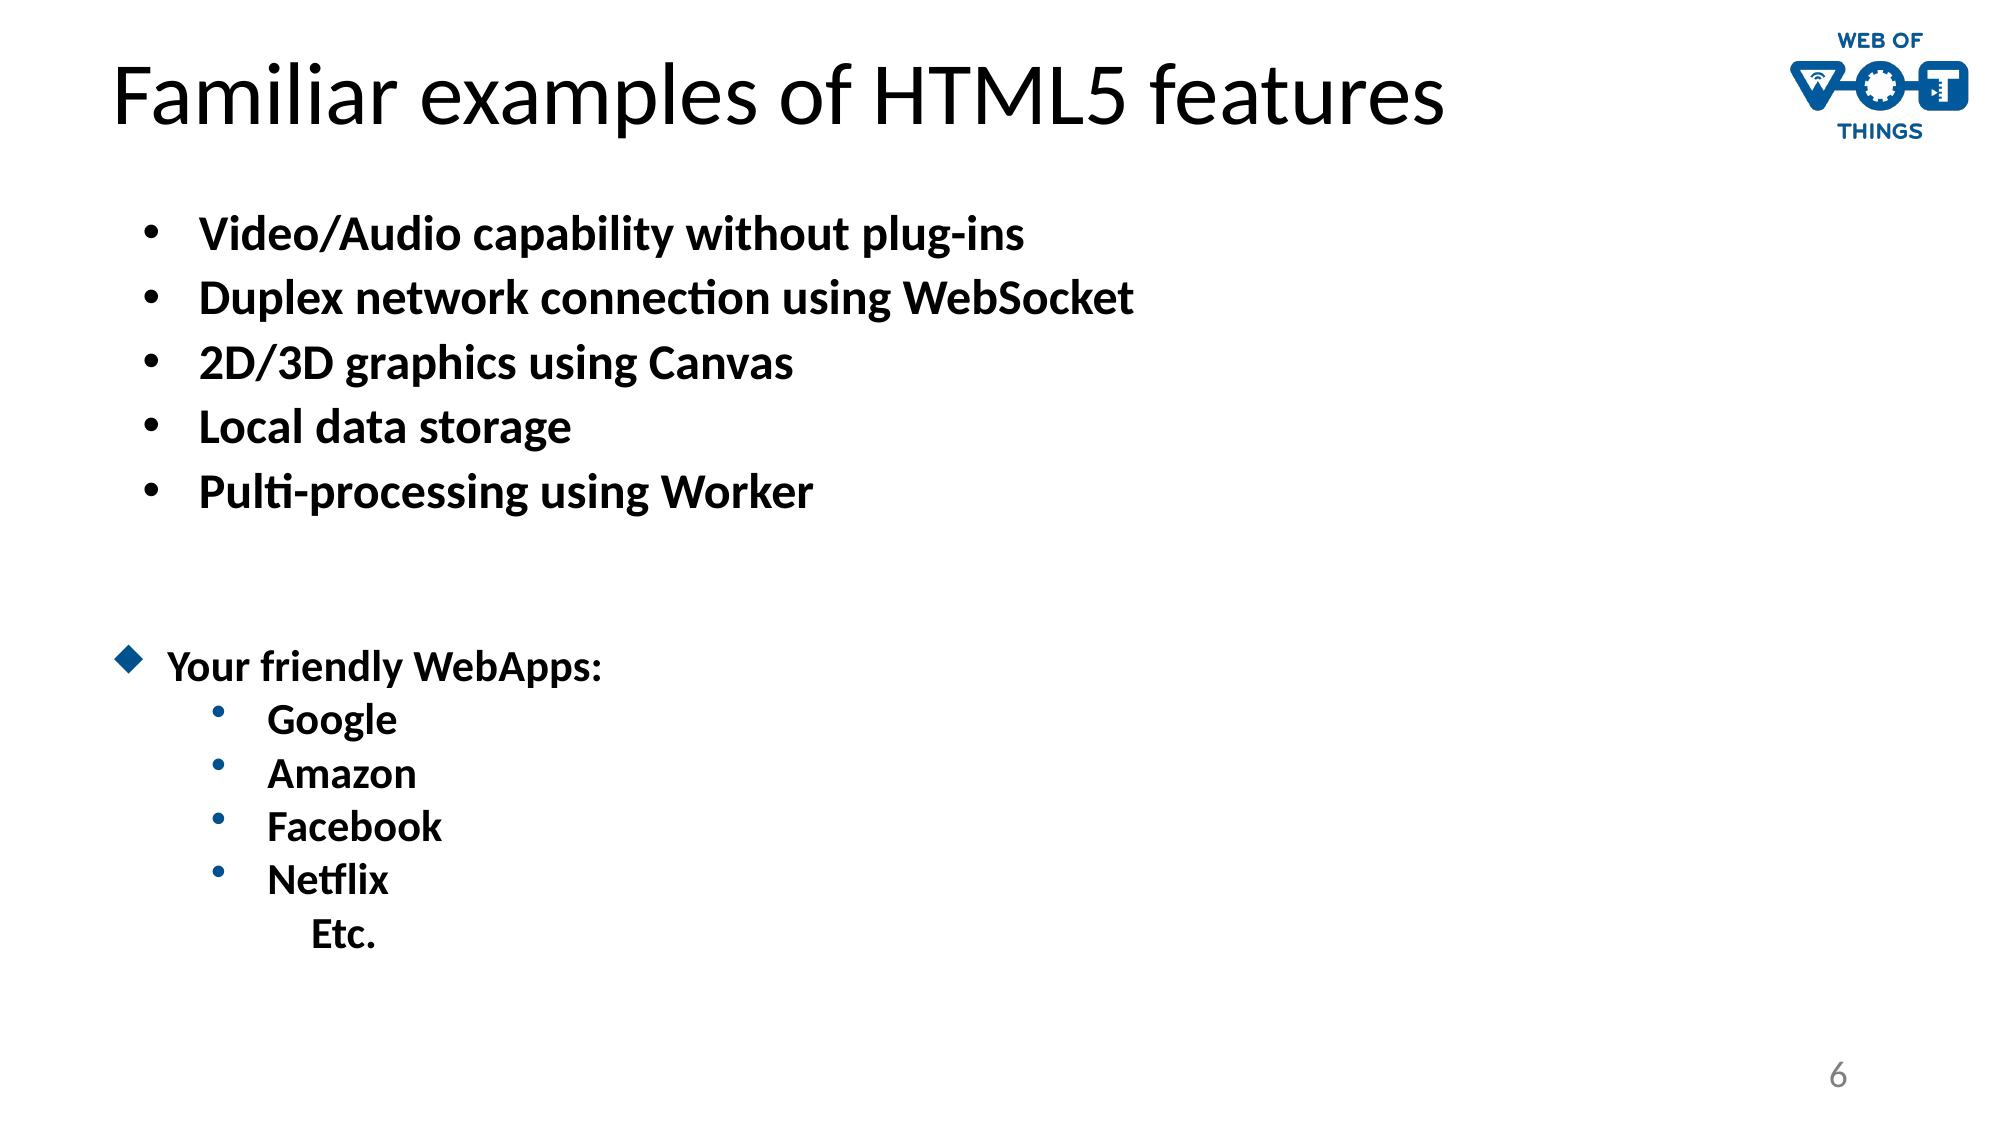

# Familiar examples of HTML5 features
Video/Audio capability without plug-ins
Duplex network connection using WebSocket
2D/3D graphics using Canvas
Local data storage
Pulti-processing using Worker
Your friendly WebApps:
Google
Amazon
Facebook
Netflix
Etc.

6